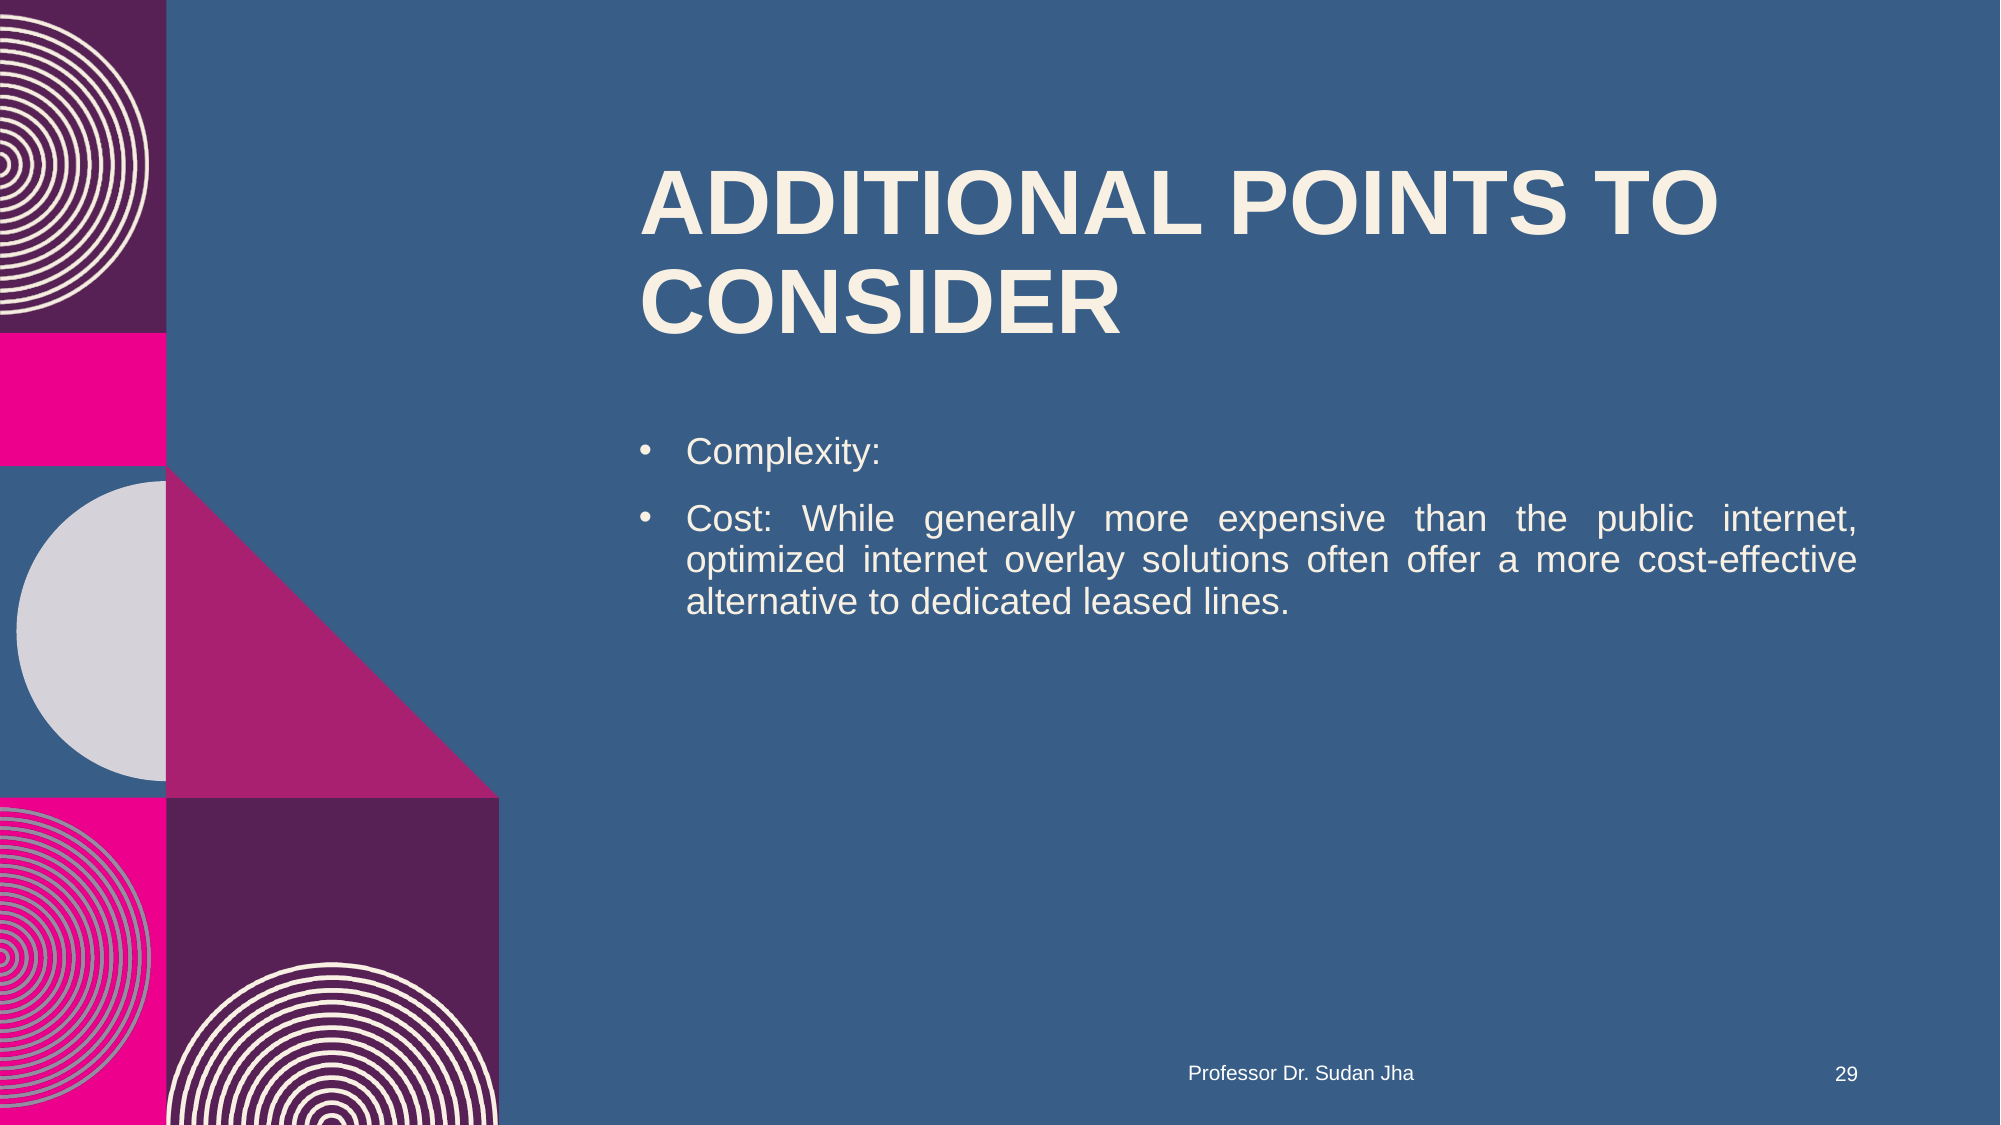

# Additional points to consider
Complexity:
Cost: While generally more expensive than the public internet, optimized internet overlay solutions often offer a more cost-effective alternative to dedicated leased lines.
Professor Dr. Sudan Jha
29